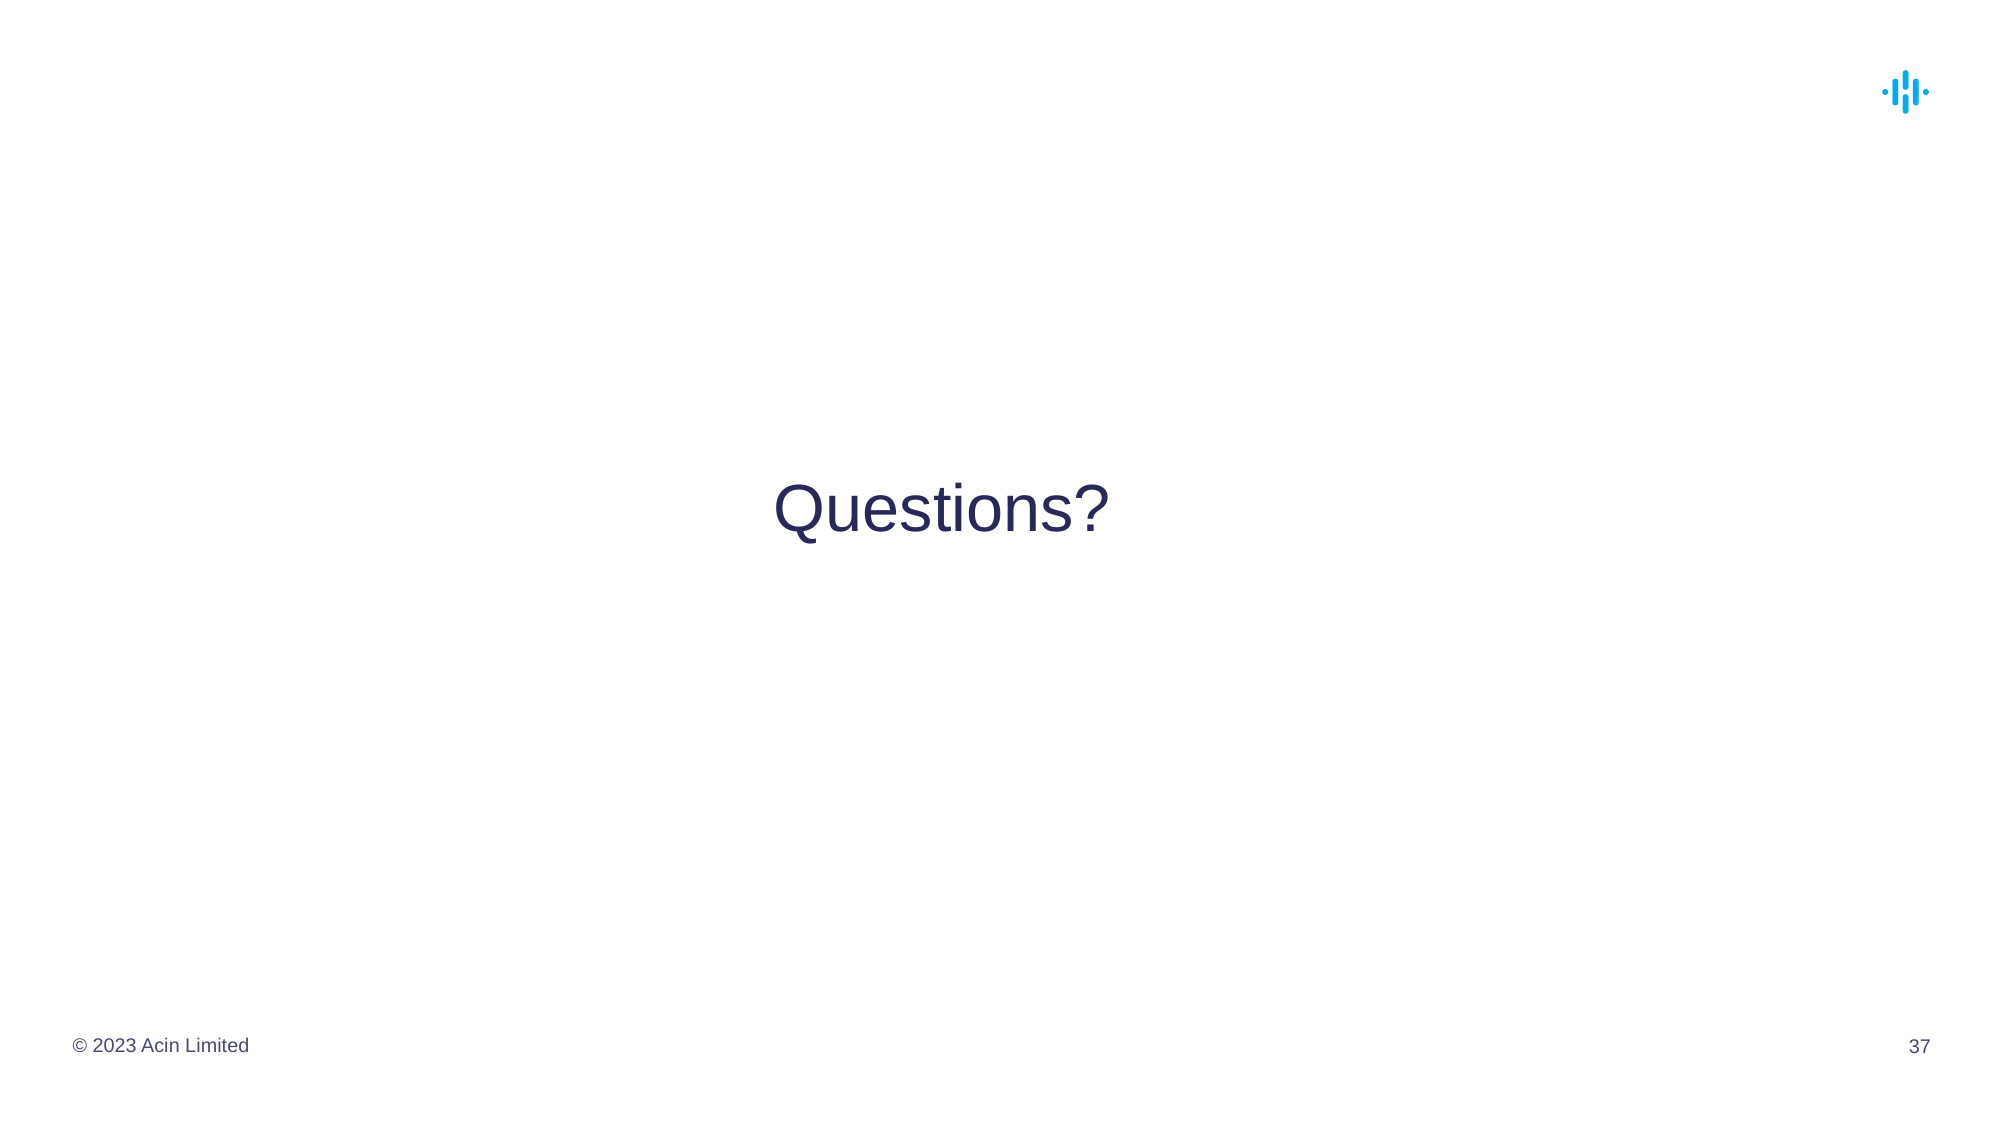

# Questions?
© 2023 Acin Limited
37